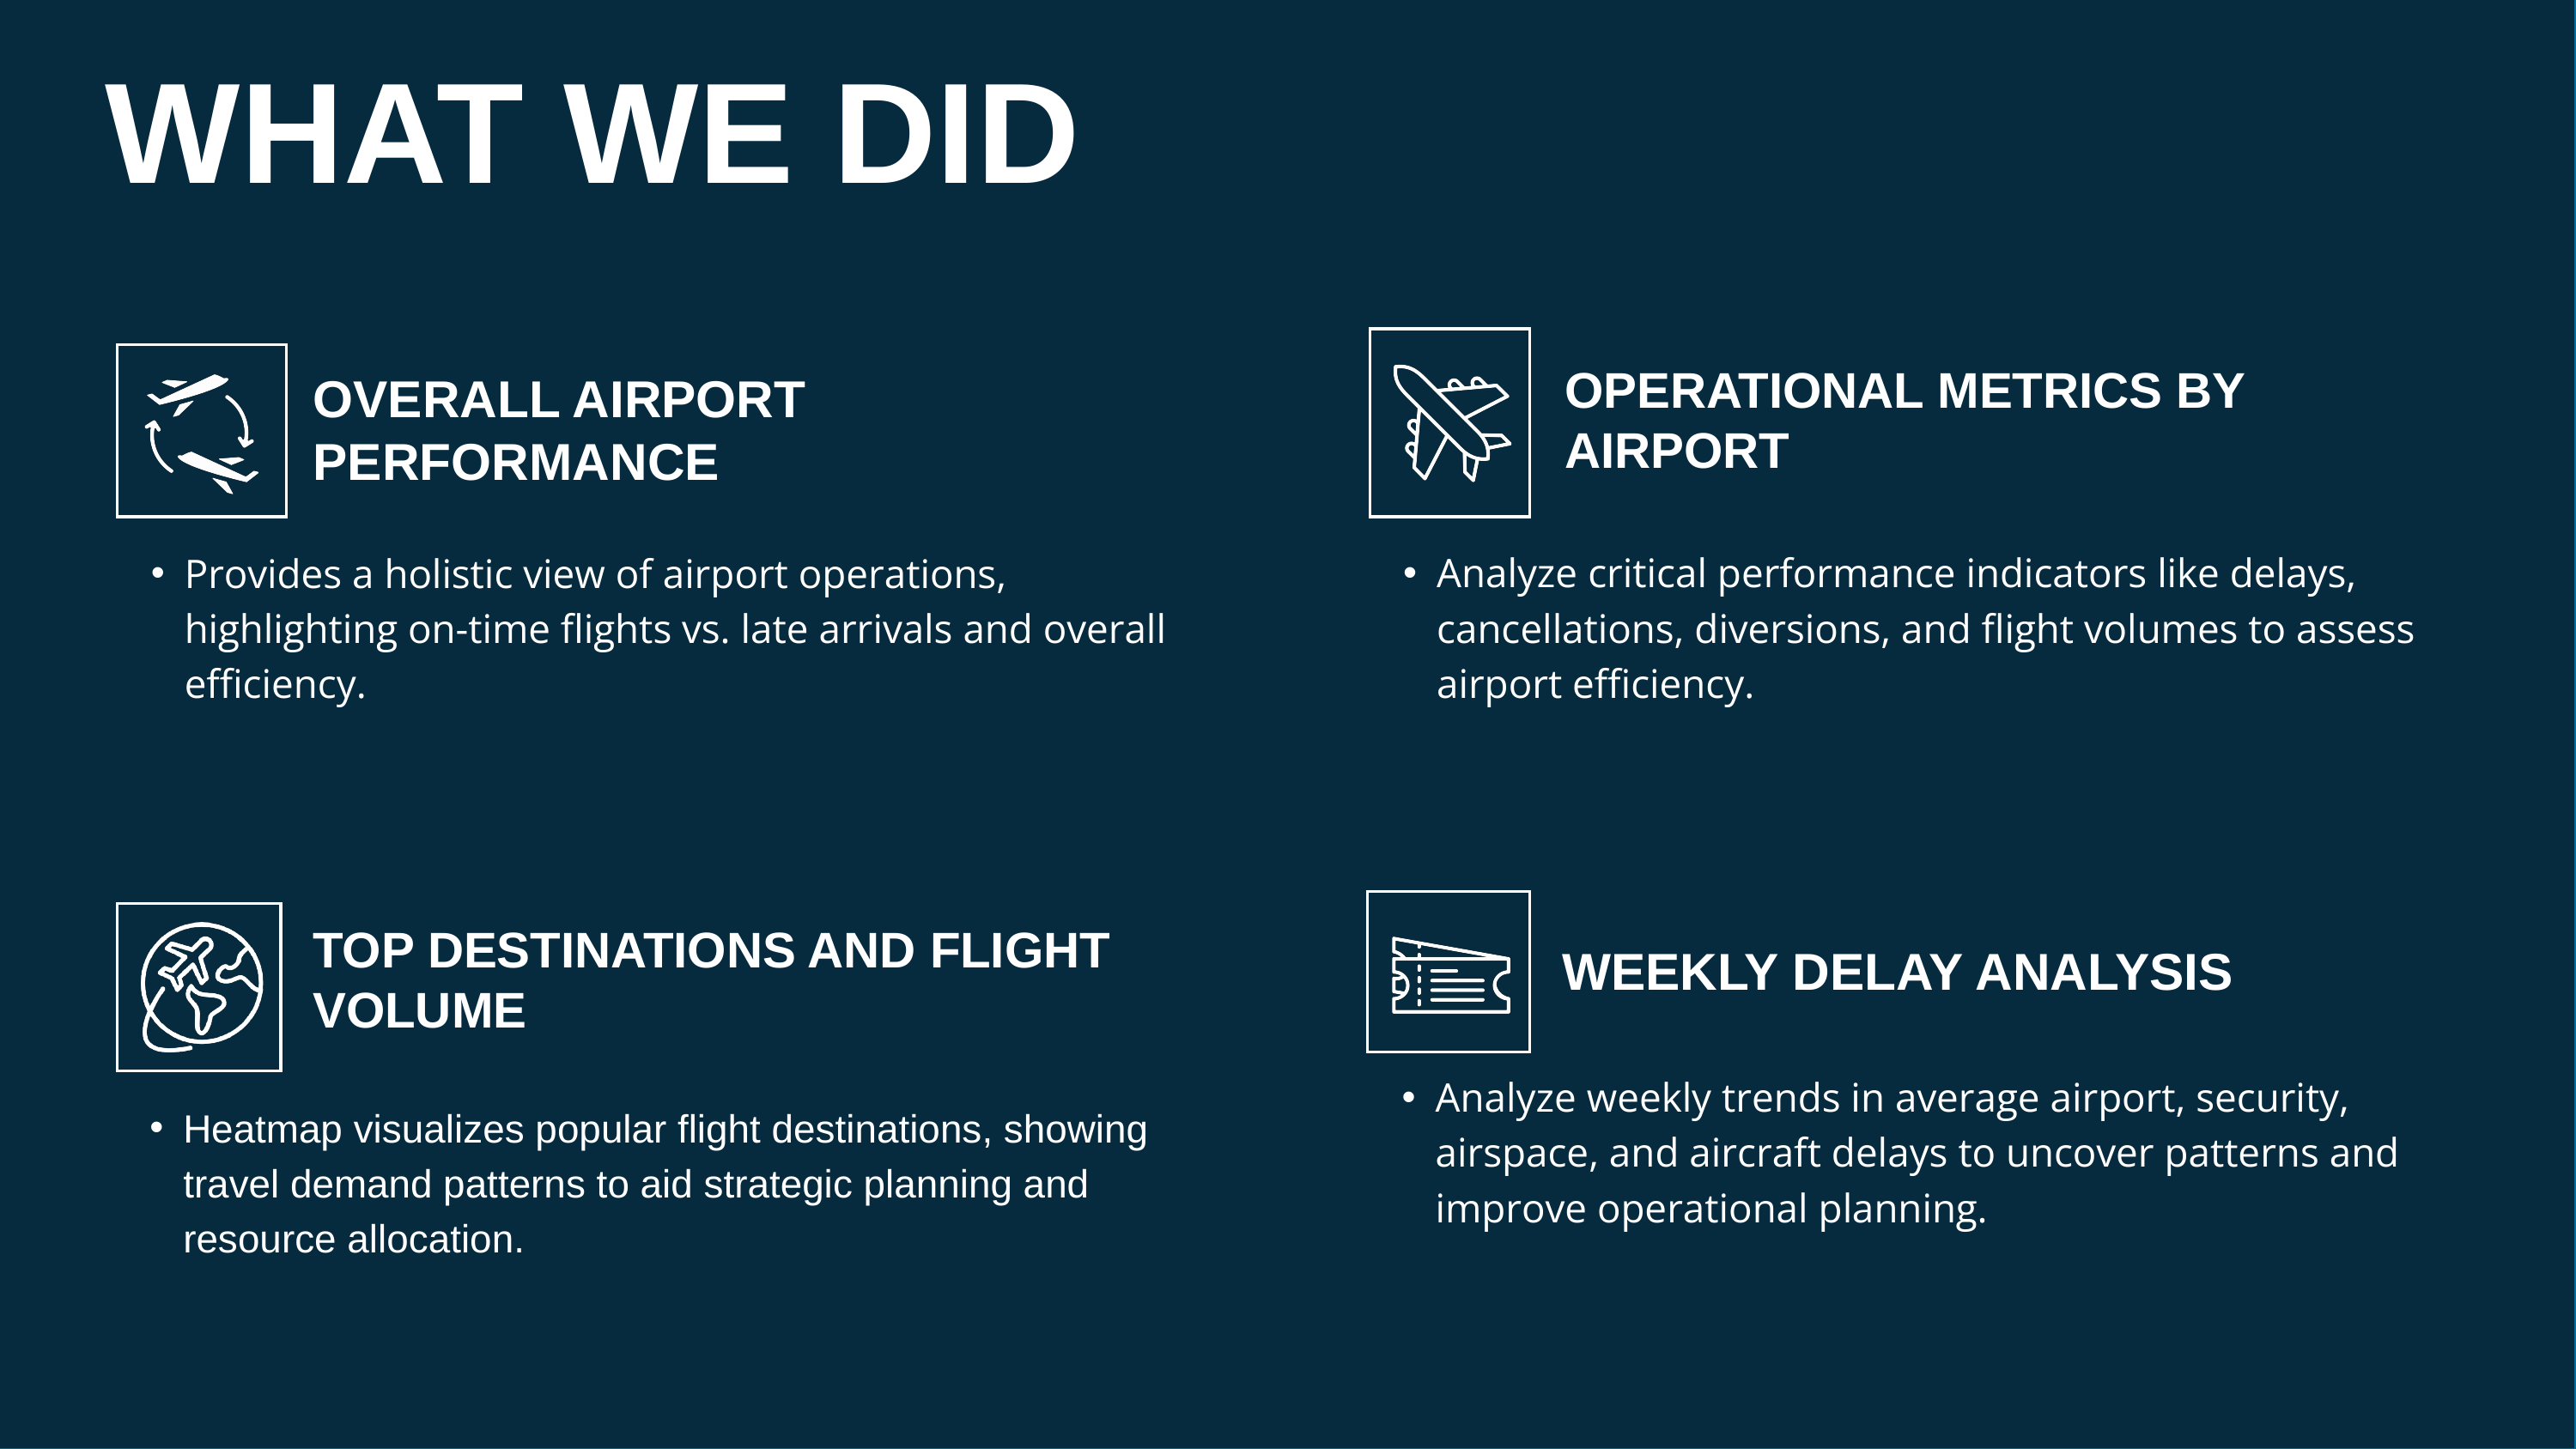

WHAT WE DID
OUR PROJECTS

OPERATIONAL METRICS BY AIRPORT

OVERALL AIRPORT PERFORMANCE

Provides a holistic view of airport operations, highlighting on-time flights vs. late arrivals and overall efficiency.
Analyze critical performance indicators like delays, cancellations, diversions, and flight volumes to assess airport efficiency.

TOP DESTINATIONS AND FLIGHT VOLUME

WEEKLY DELAY ANALYSIS
Analyze weekly trends in average airport, security, airspace, and aircraft delays to uncover patterns and improve operational planning.
Heatmap visualizes popular flight destinations, showing travel demand patterns to aid strategic planning and resource allocation.